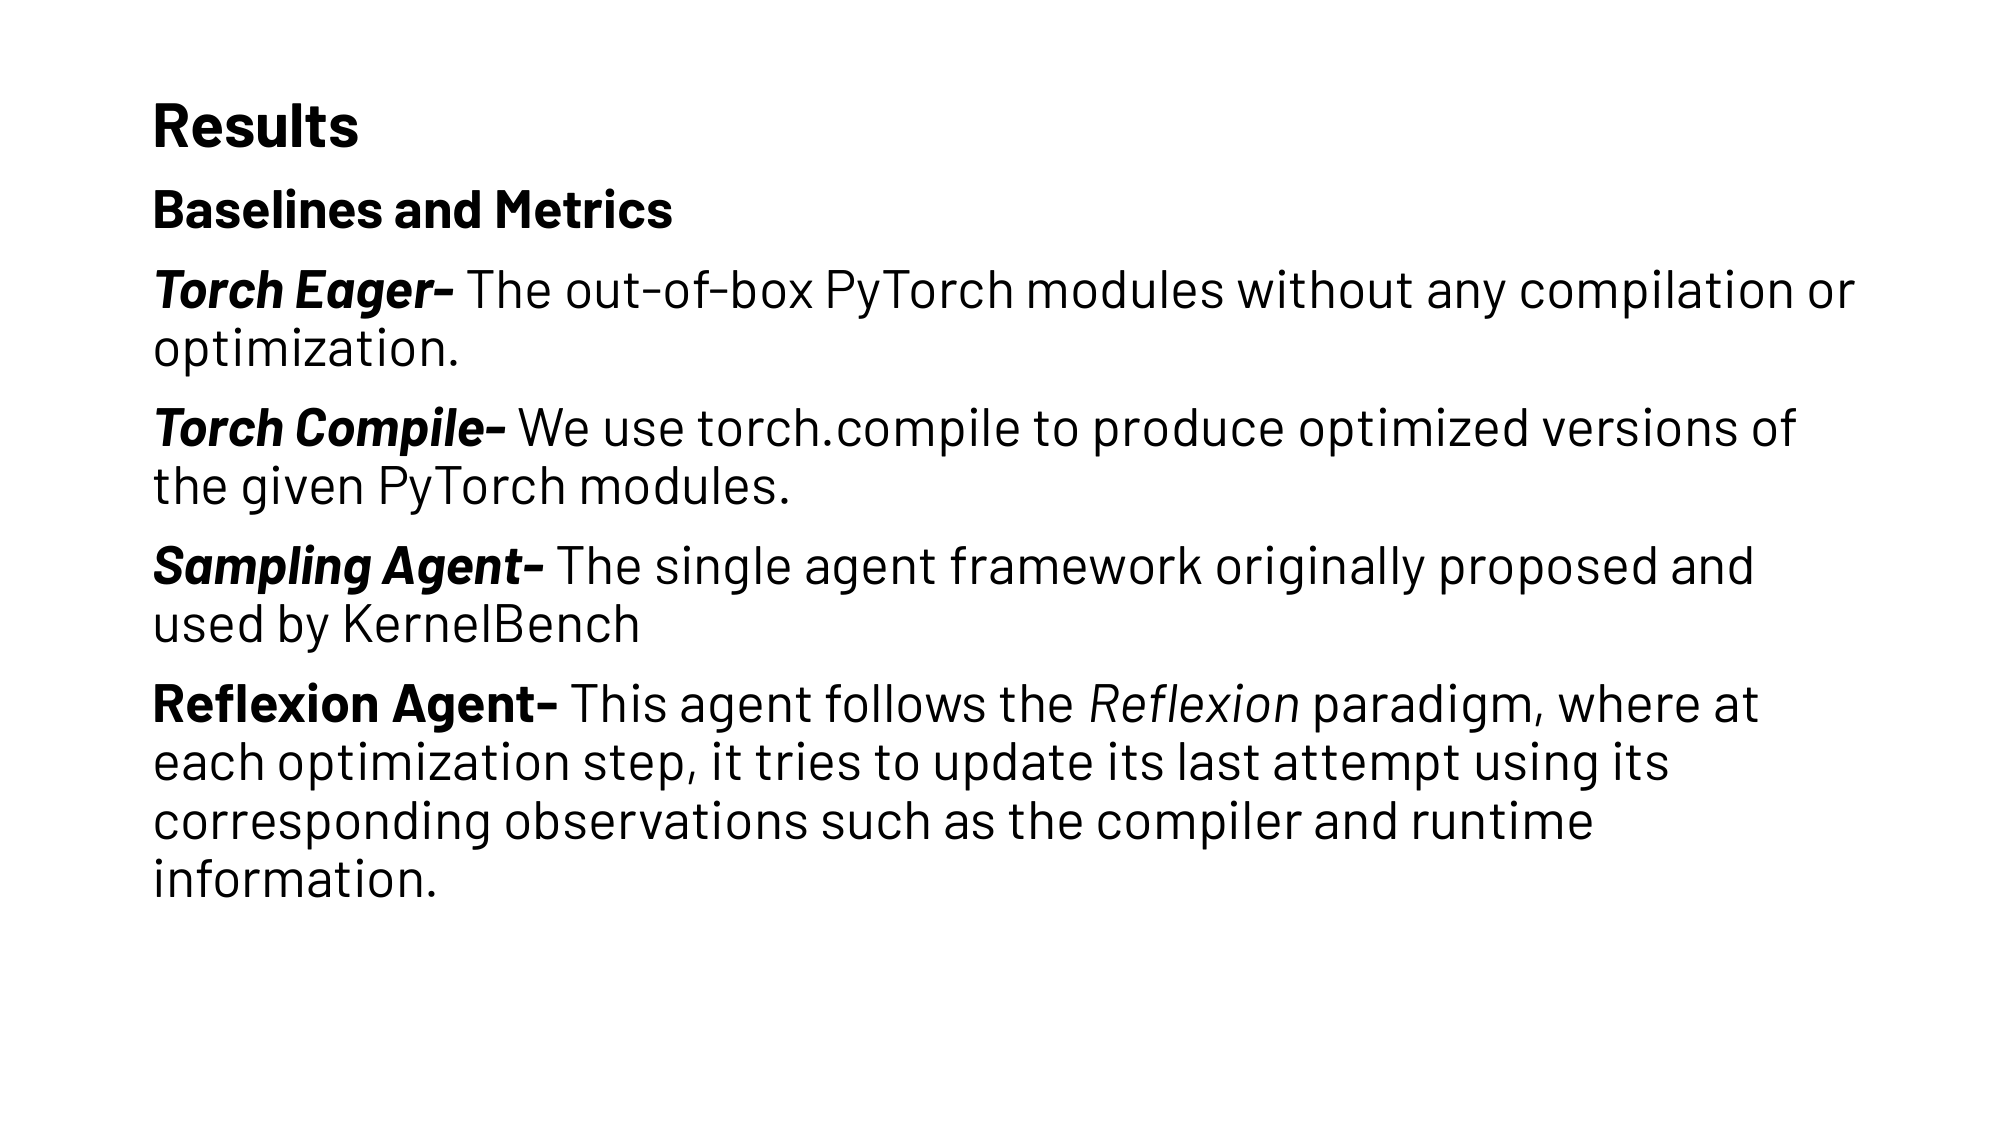

Results
Baselines and Metrics
Torch Eager- The out-of-box PyTorch modules without any compilation or optimization.
Torch Compile- We use torch.compile to produce optimized versions of the given PyTorch modules.
Sampling Agent- The single agent framework originally proposed and used by KernelBench
Reflexion Agent- This agent follows the Reflexion paradigm, where at each optimization step, it tries to update its last attempt using its corresponding observations such as the compiler and runtime information.